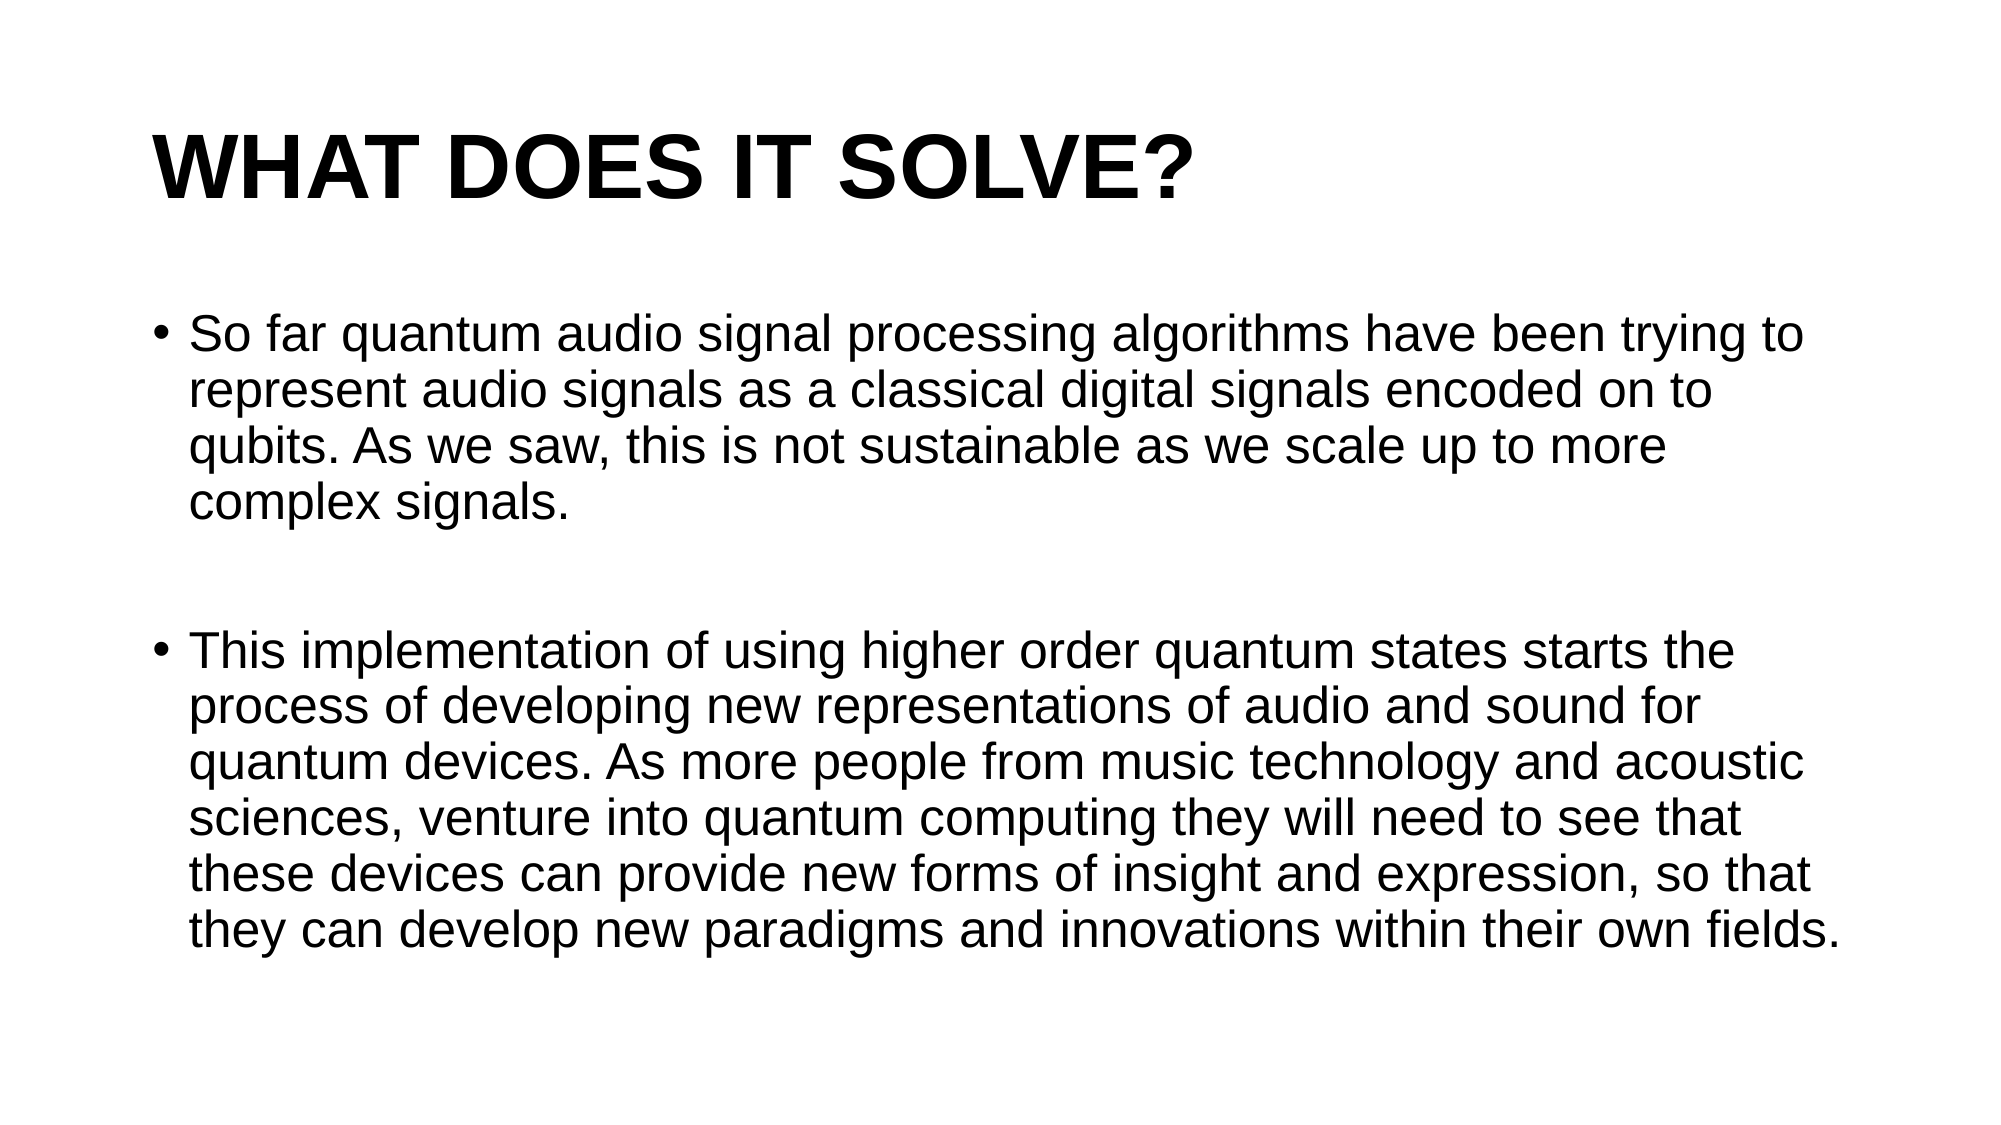

# WHAT DOES IT SOLVE?
So far quantum audio signal processing algorithms have been trying to represent audio signals as a classical digital signals encoded on to qubits. As we saw, this is not sustainable as we scale up to more complex signals.

This implementation of using higher order quantum states starts the process of developing new representations of audio and sound for quantum devices. As more people from music technology and acoustic sciences, venture into quantum computing they will need to see that these devices can provide new forms of insight and expression, so that they can develop new paradigms and innovations within their own fields.